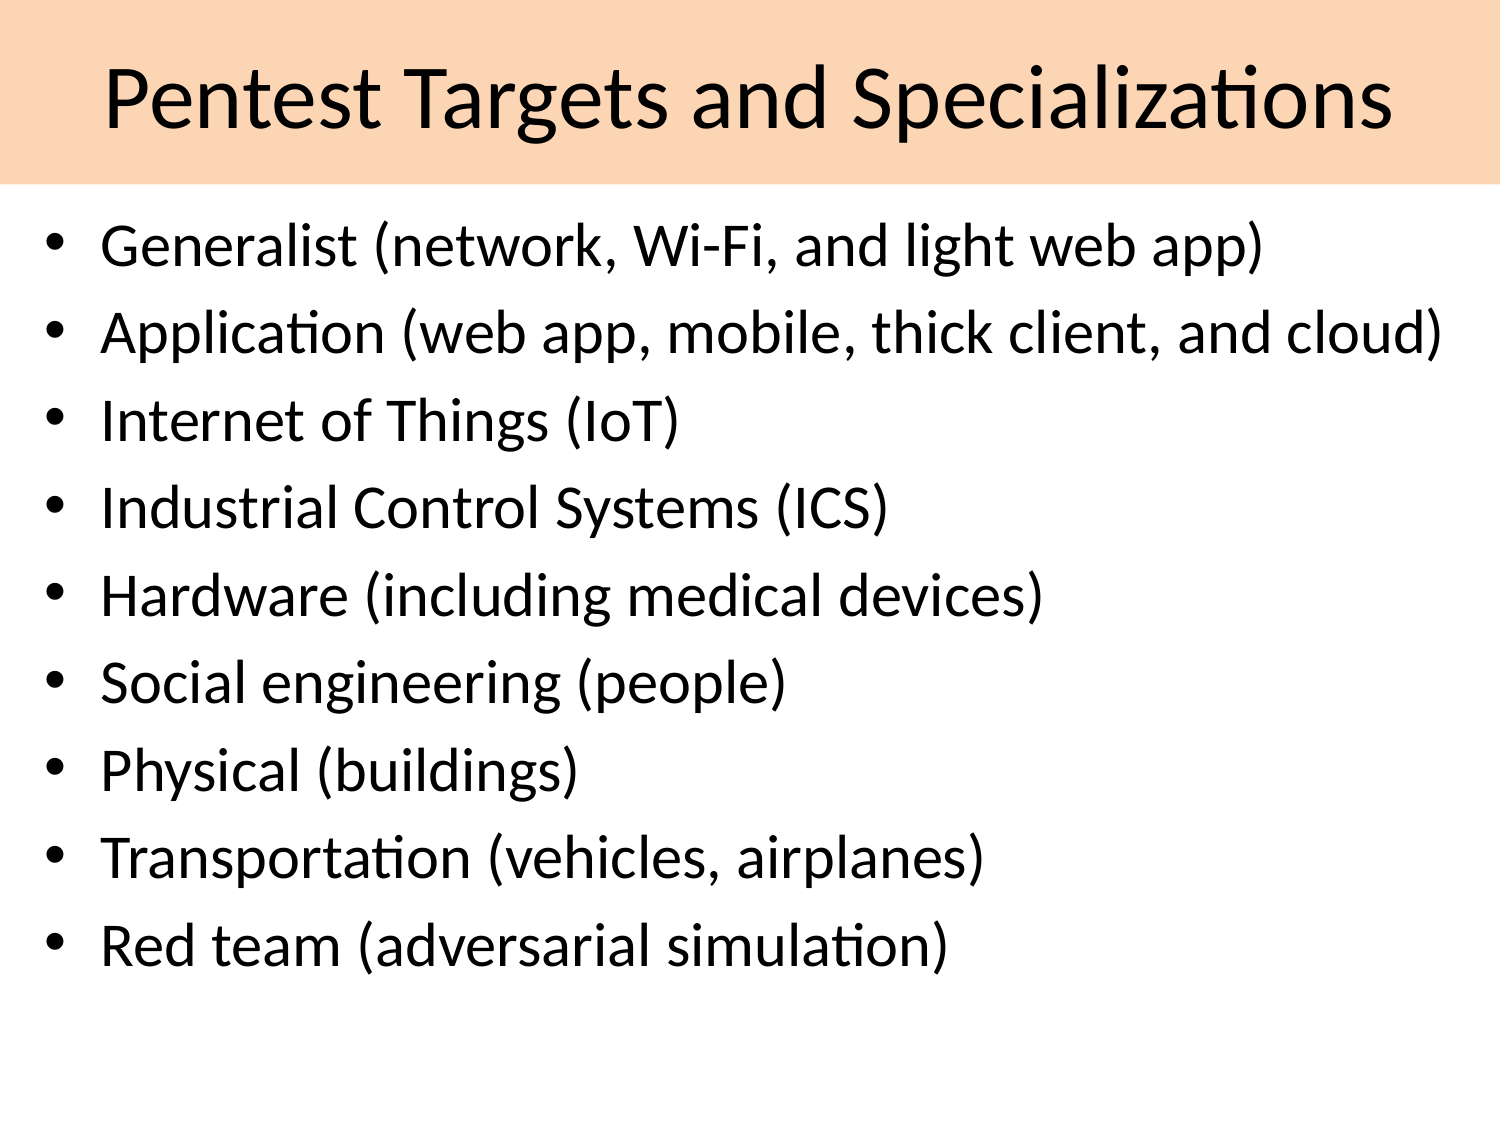

# Pentest Targets and Specializations
Generalist (network, Wi-Fi, and light web app)
Application (web app, mobile, thick client, and cloud)
Internet of Things (IoT)
Industrial Control Systems (ICS)
Hardware (including medical devices)
Social engineering (people)
Physical (buildings)
Transportation (vehicles, airplanes)
Red team (adversarial simulation)